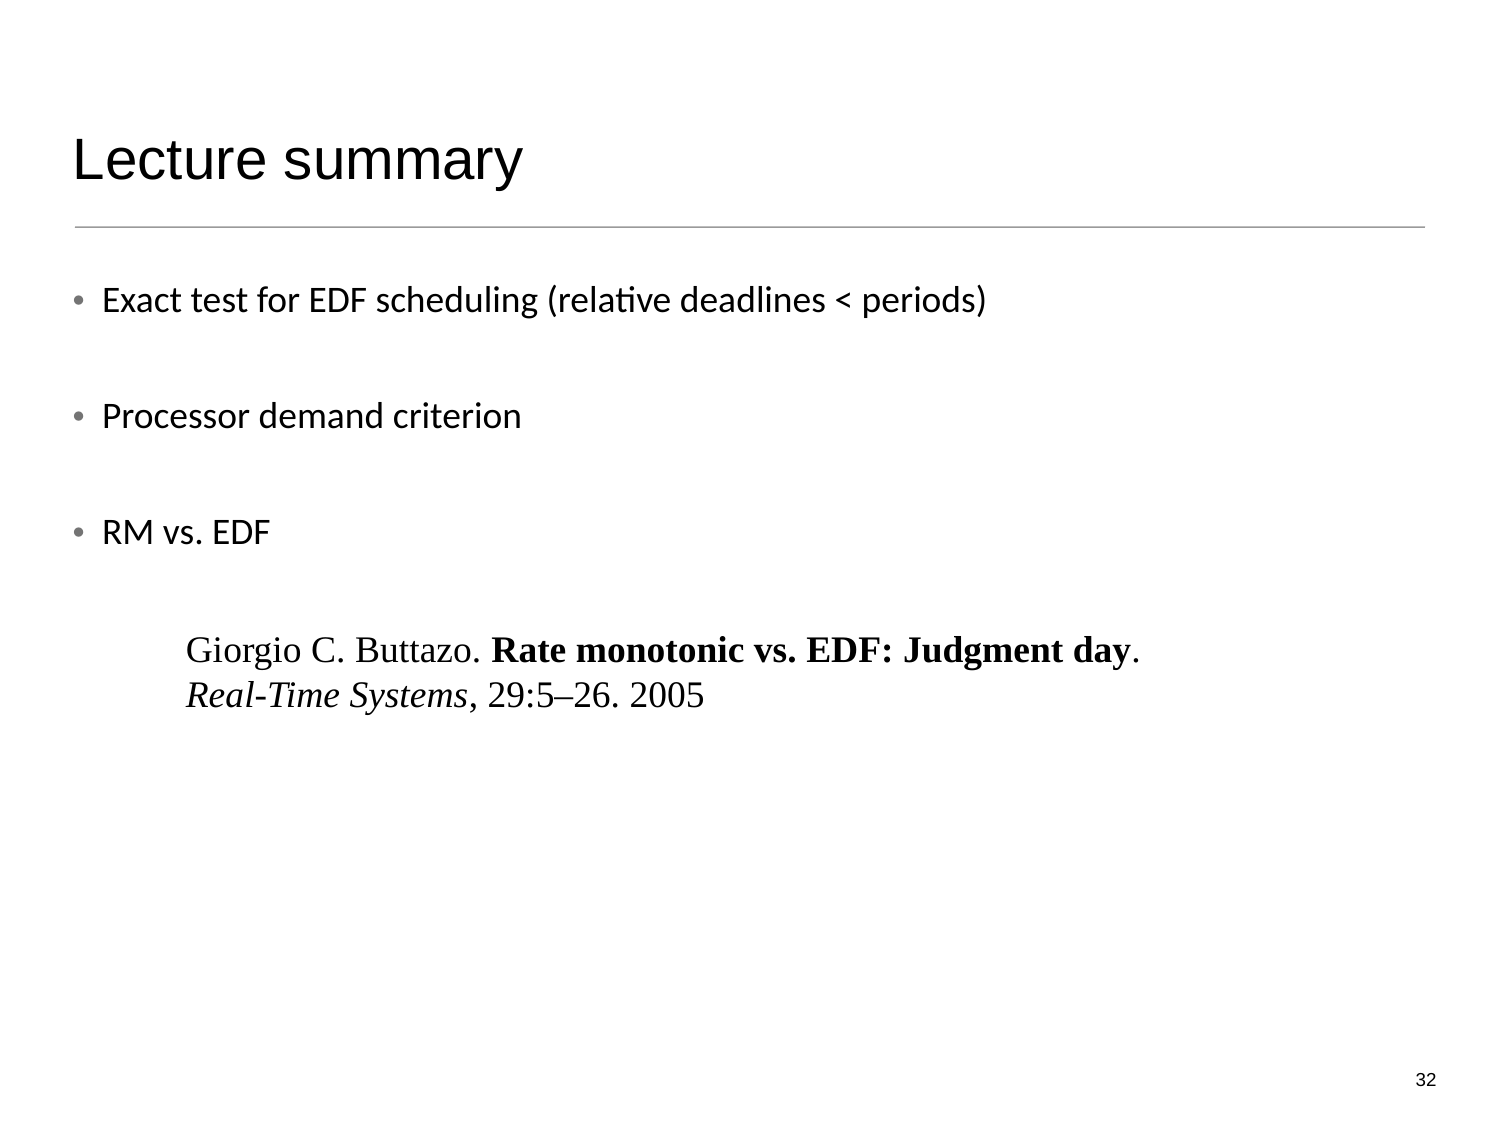

# Lecture summary

Exact test for EDF scheduling (relative deadlines < periods)
Processor demand criterion
RM vs. EDF
Giorgio C. Buttazo. Rate monotonic vs. EDF: Judgment day.
Real-Time Systems, 29:5–26. 2005

32